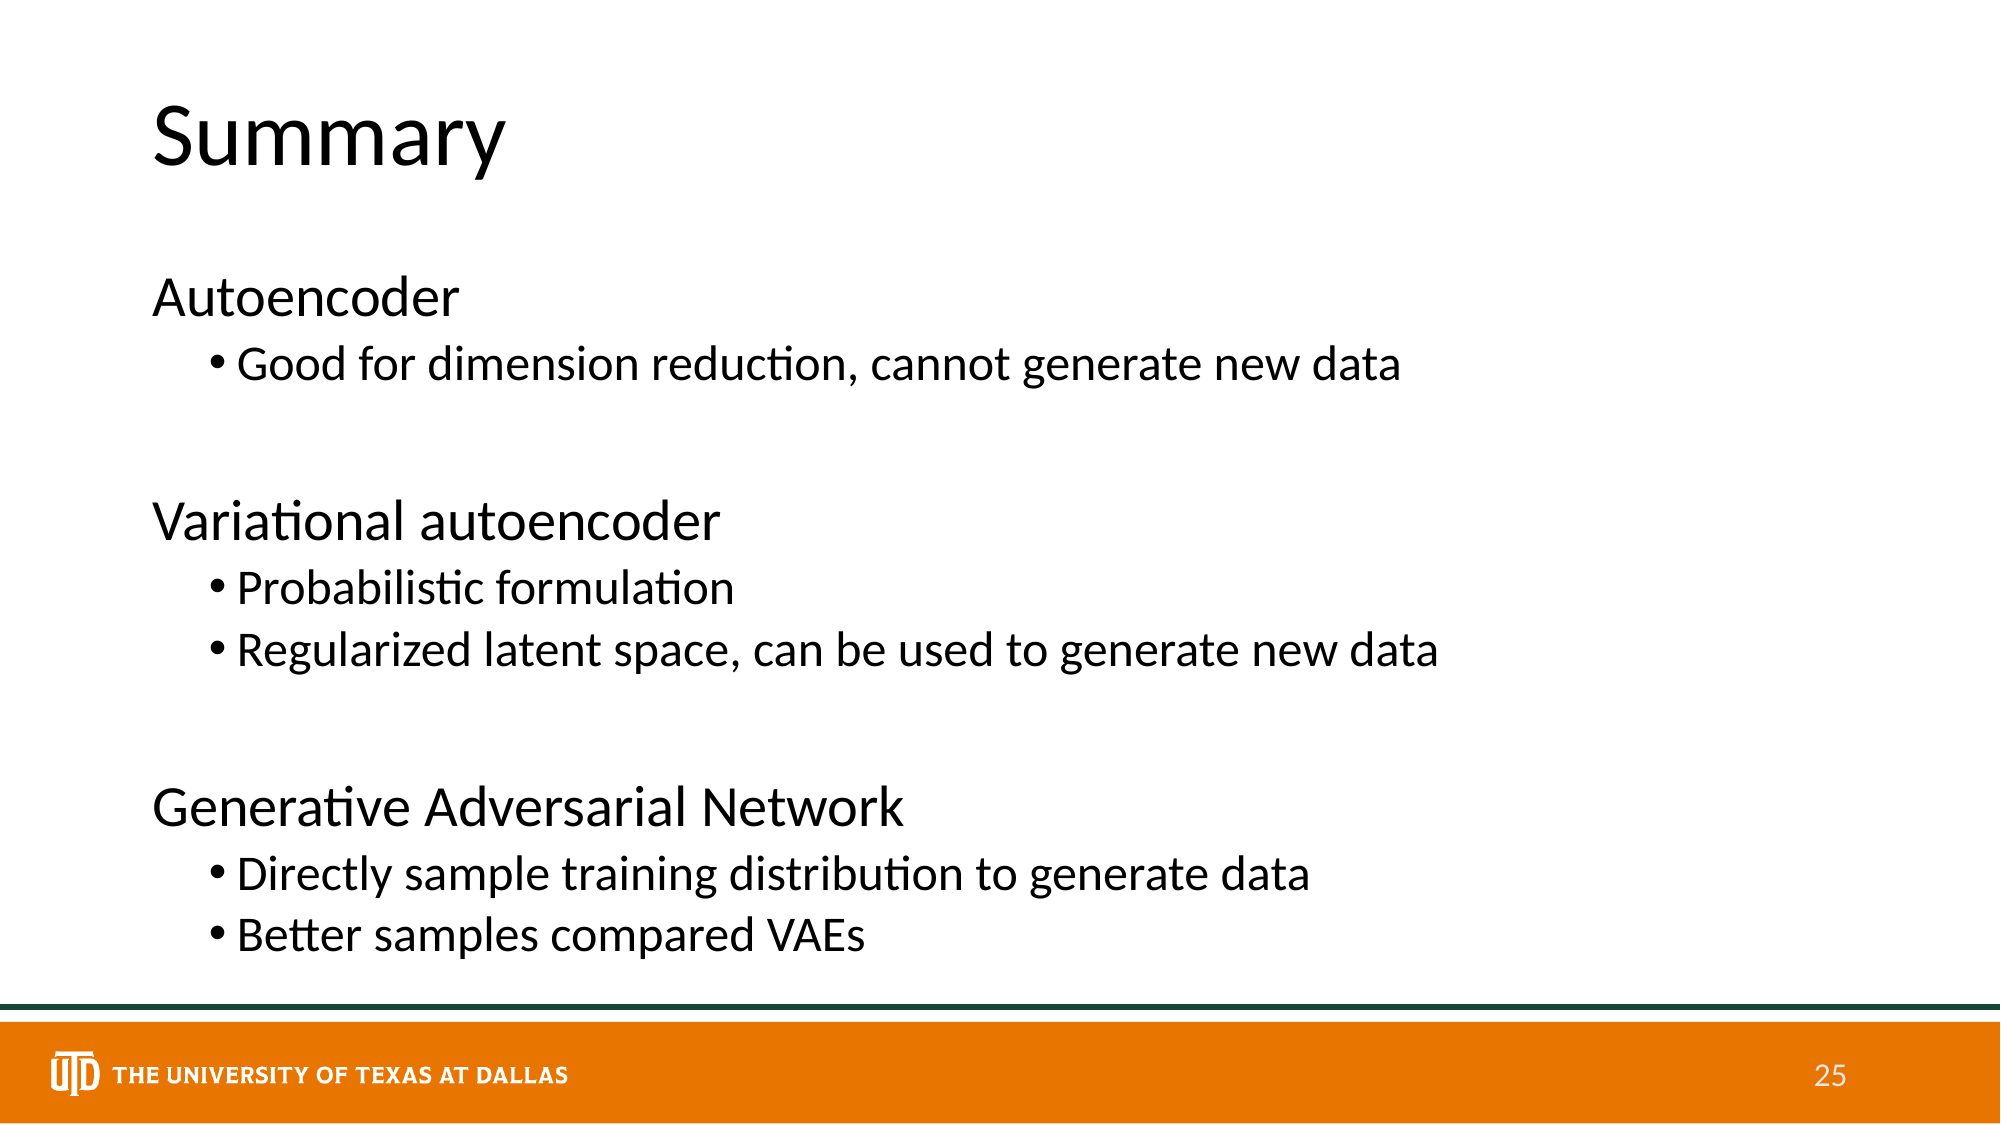

# Summary
Autoencoder
Good for dimension reduction, cannot generate new data

Variational autoencoder
Probabilistic formulation
Regularized latent space, can be used to generate new data

Generative Adversarial Network
Directly sample training distribution to generate data
Better samples compared VAEs
25